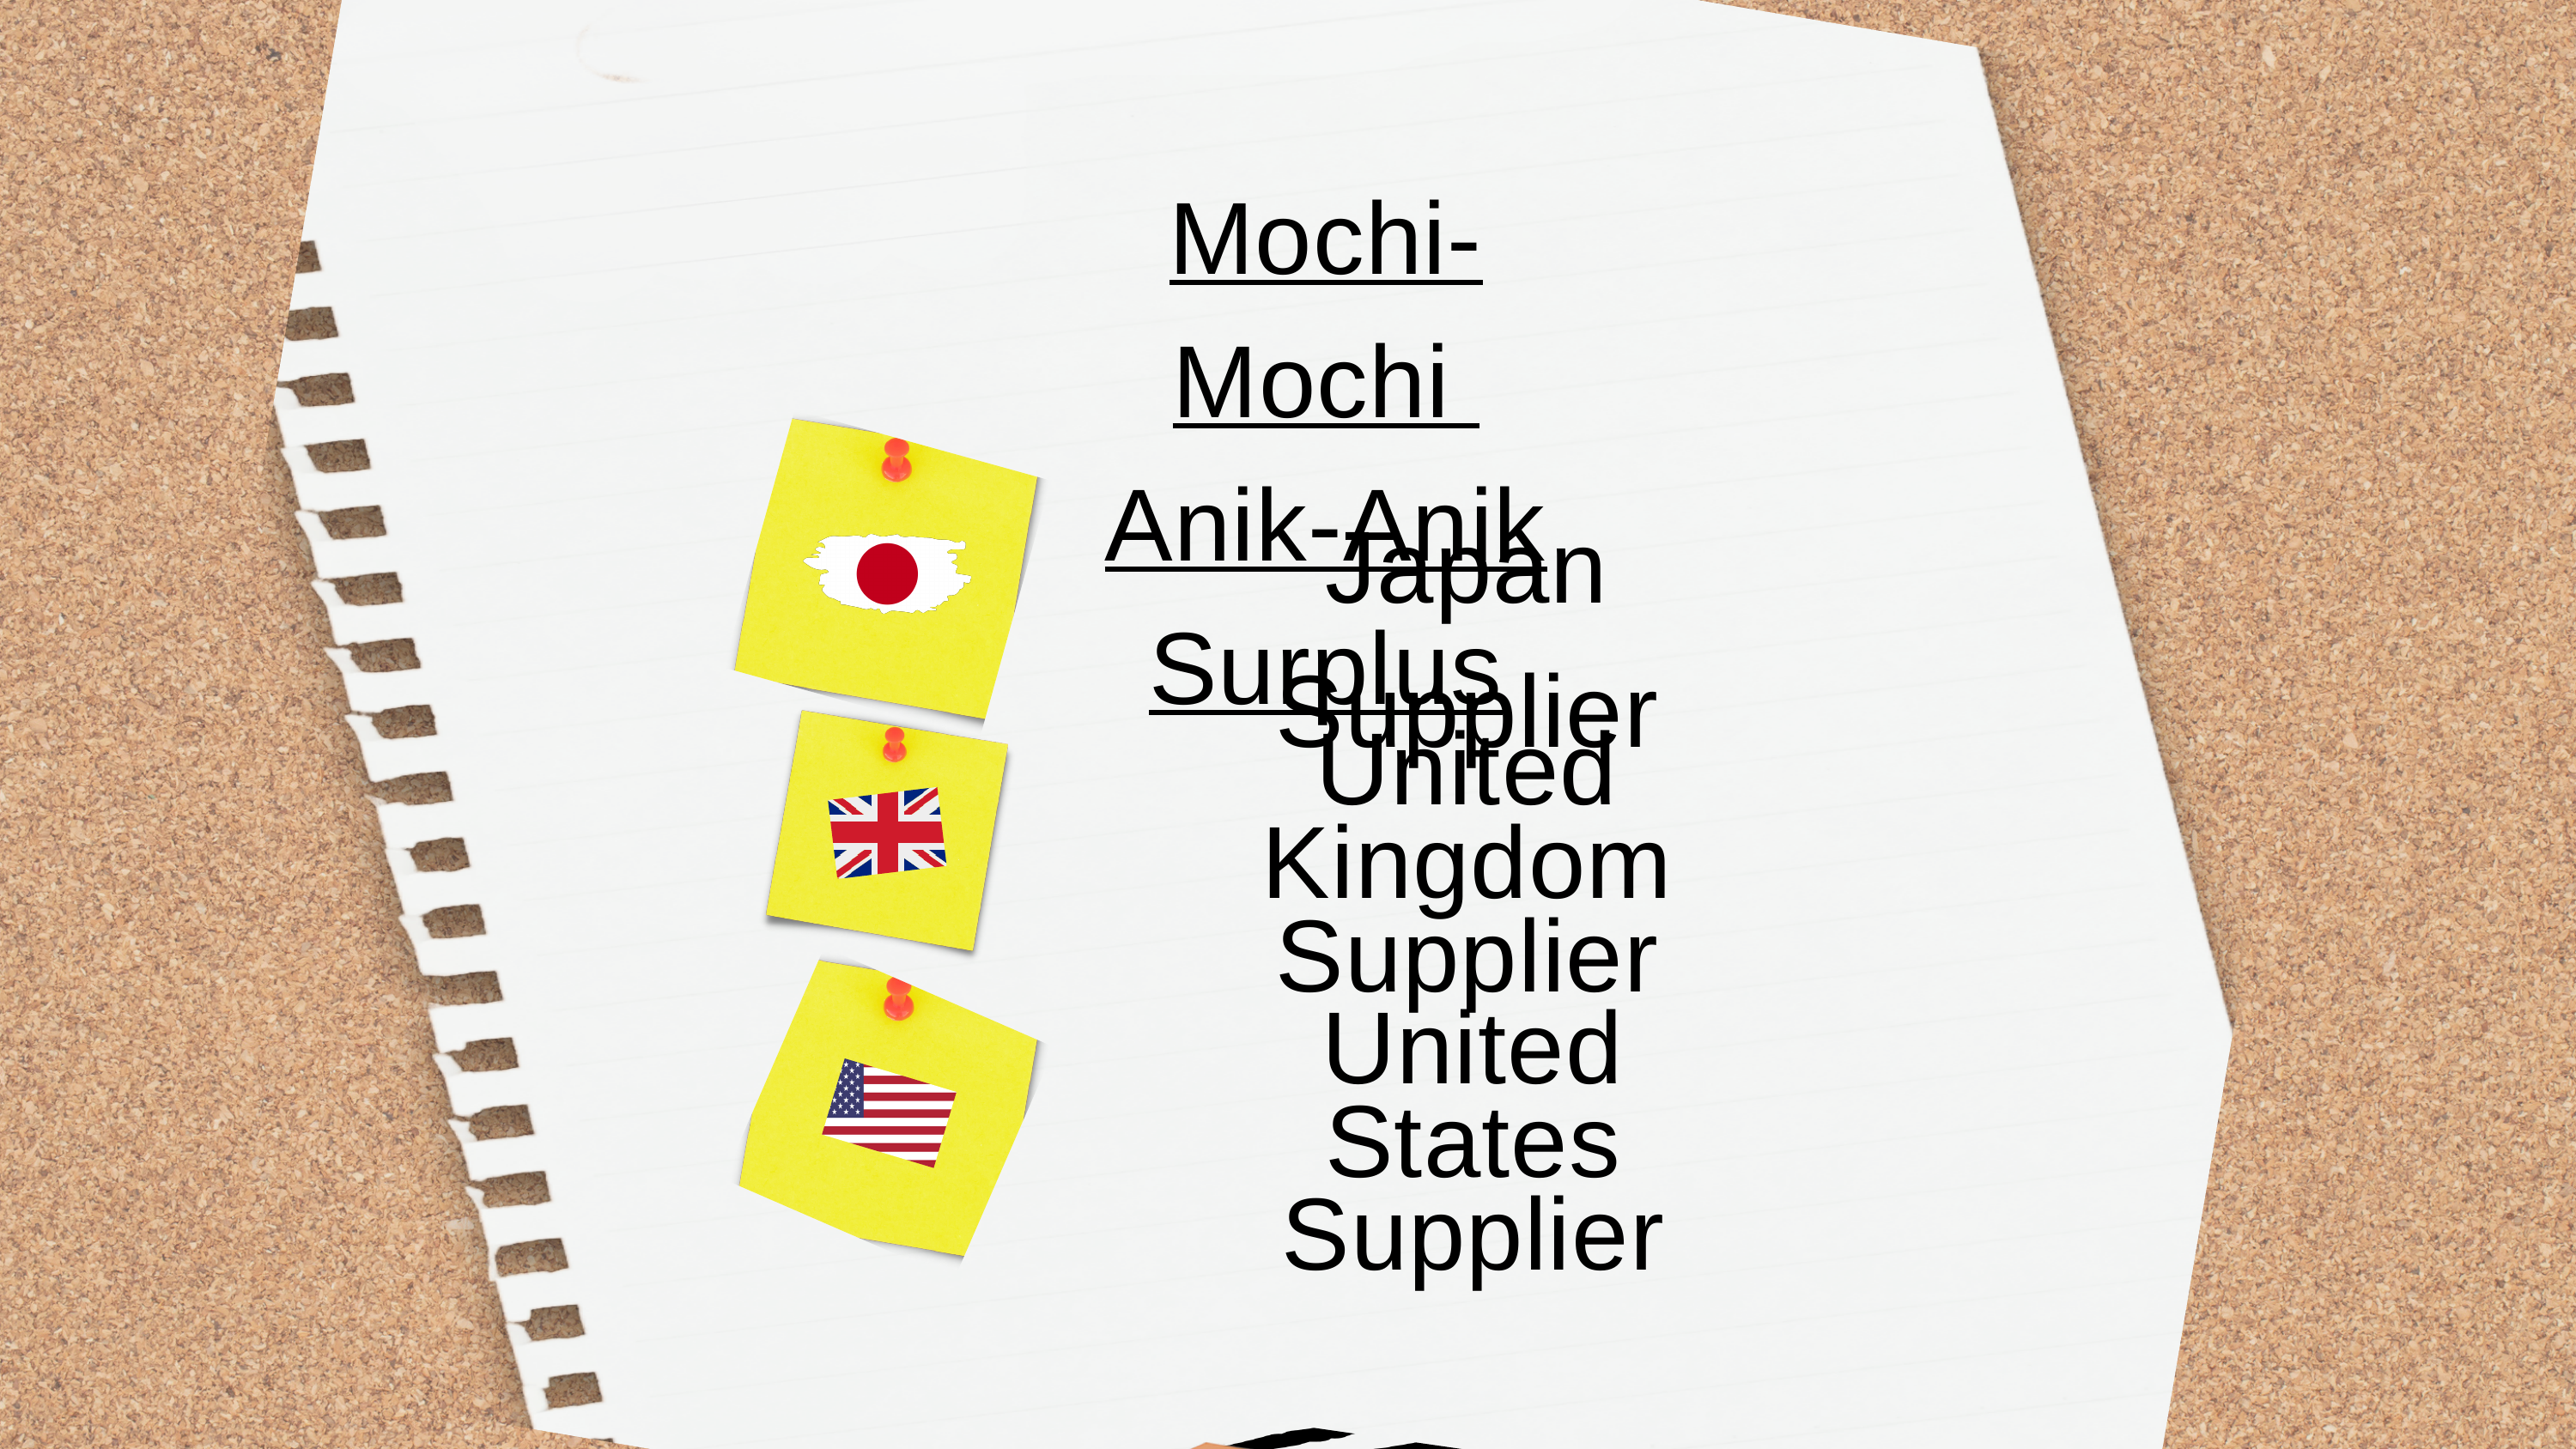

Our Shopee Surplus Data

Brief Intro
Products

Mochi-Mochi
Anik-Anik Surplus

Japan Supplier

United Kingdom
Supplier

United States
Supplier

ANALYSIS

Joshua Eirus Candido